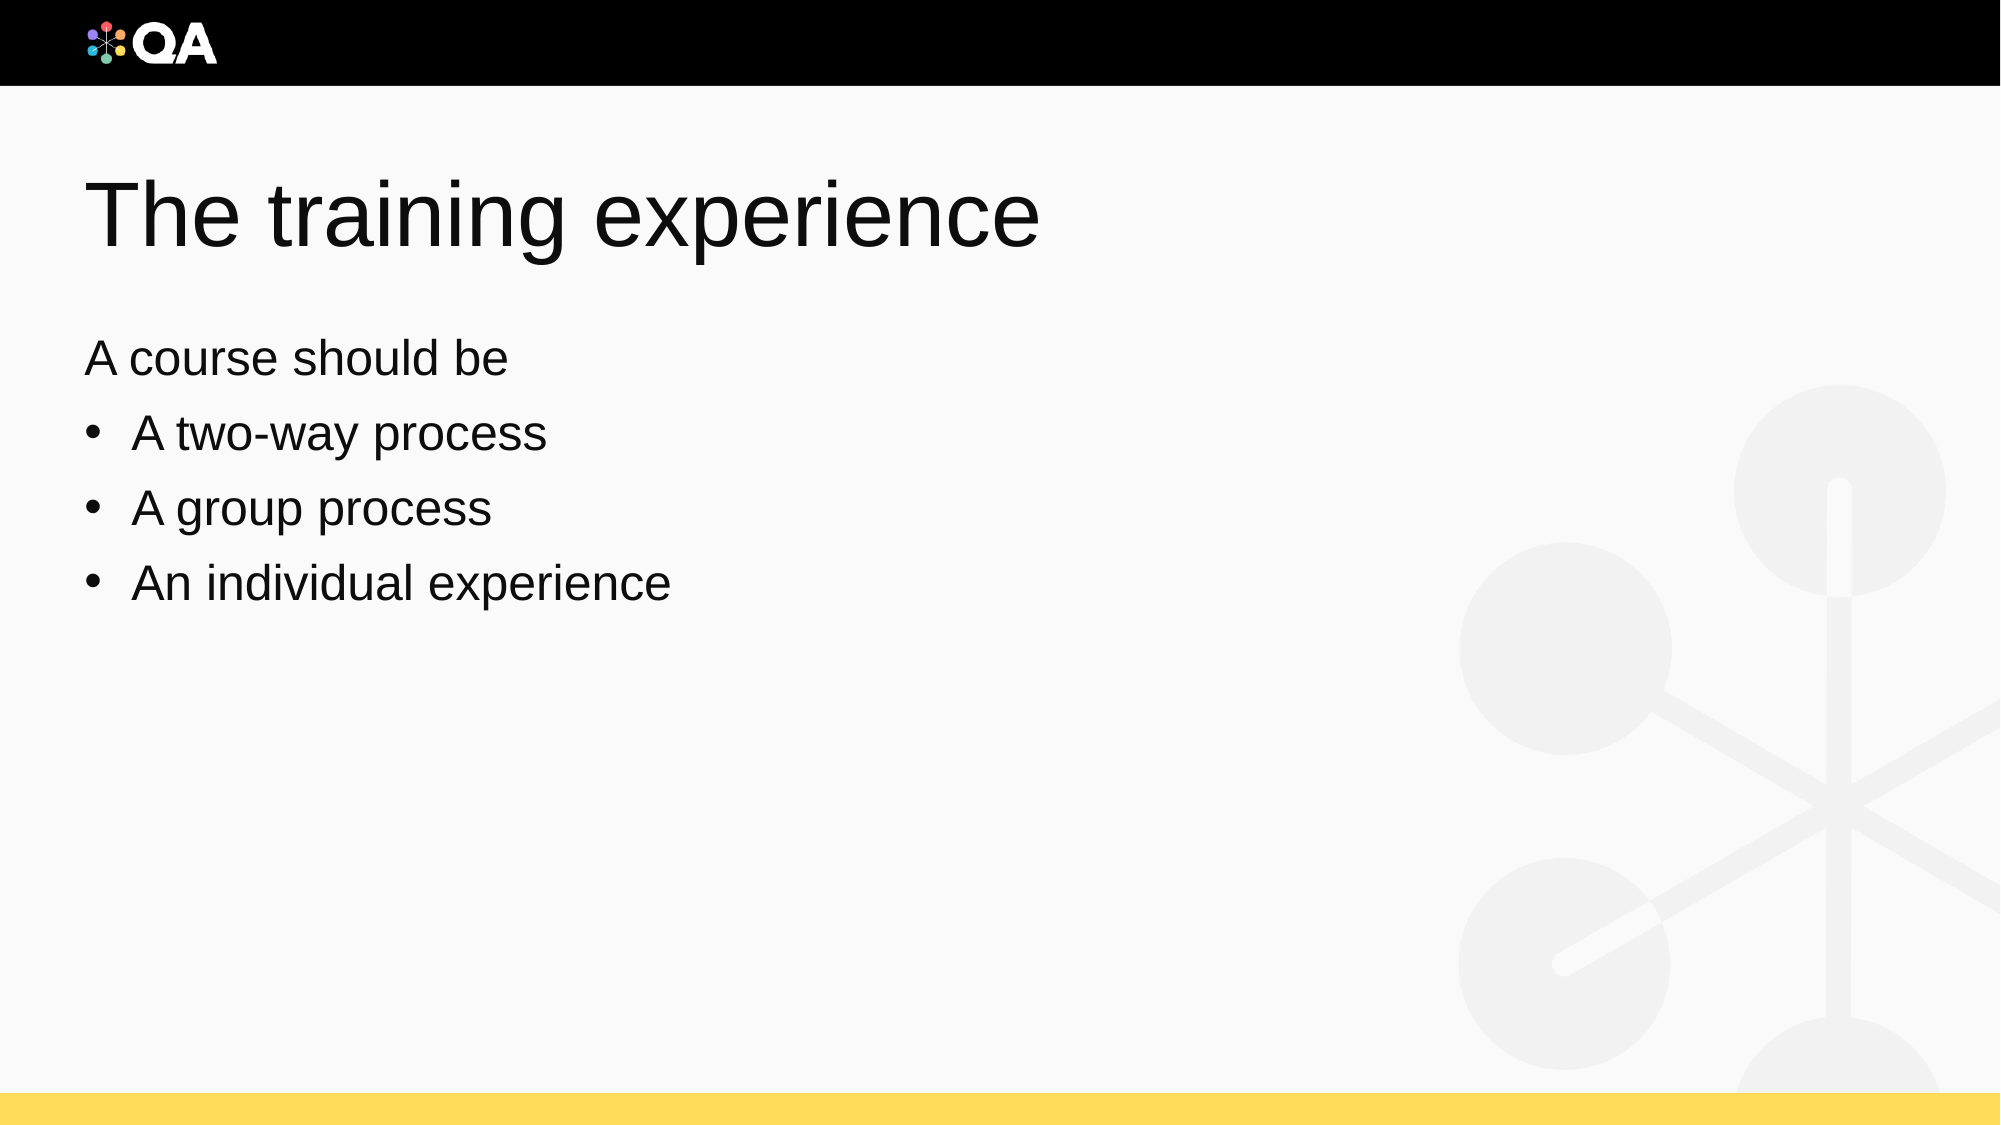

# The training experience
A course should be
A two-way process
A group process
An individual experience